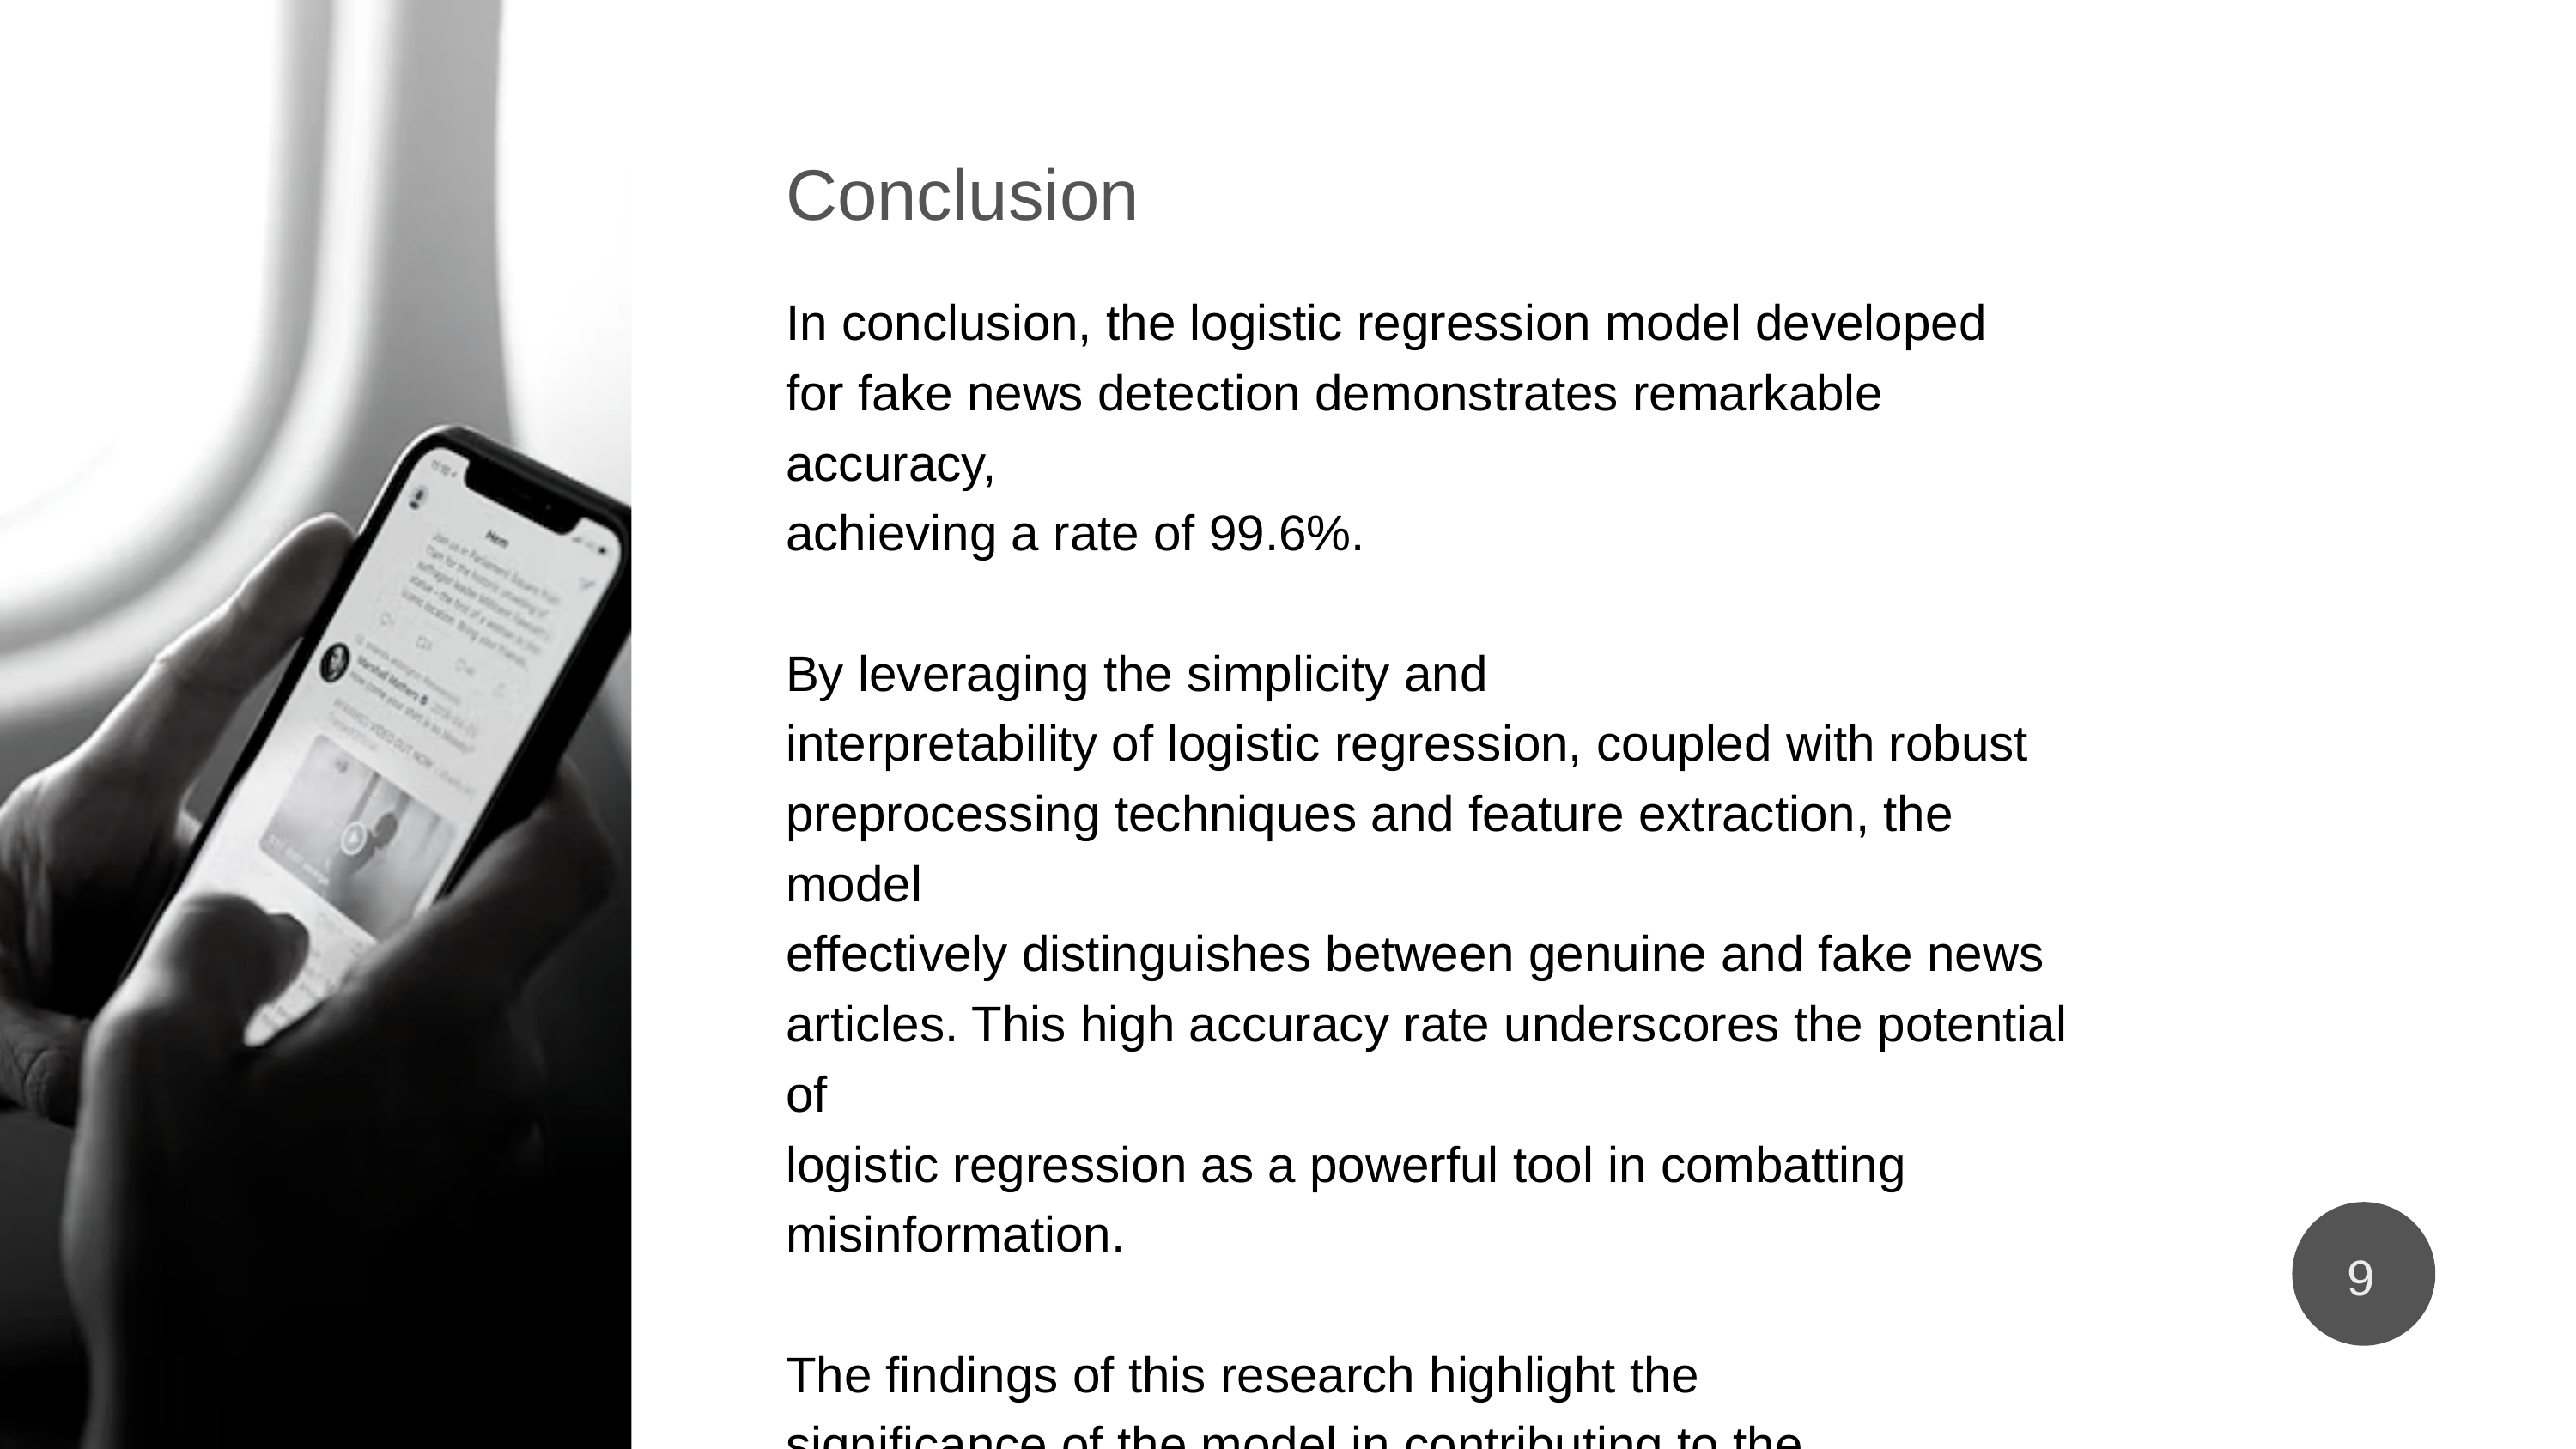

Conclusion
In conclusion, the logistic regression model developed
for fake news detection demonstrates remarkable accuracy,
achieving a rate of 99.6%.

By leveraging the simplicity and
interpretability of logistic regression, coupled with robust
preprocessing techniques and feature extraction, the model
effectively distinguishes between genuine and fake news
articles. This high accuracy rate underscores the potential of
logistic regression as a powerful tool in combatting
misinformation.

The findings of this research highlight the
significance of the model in contributing to the development
of reliable and accurate fake news detection system

9